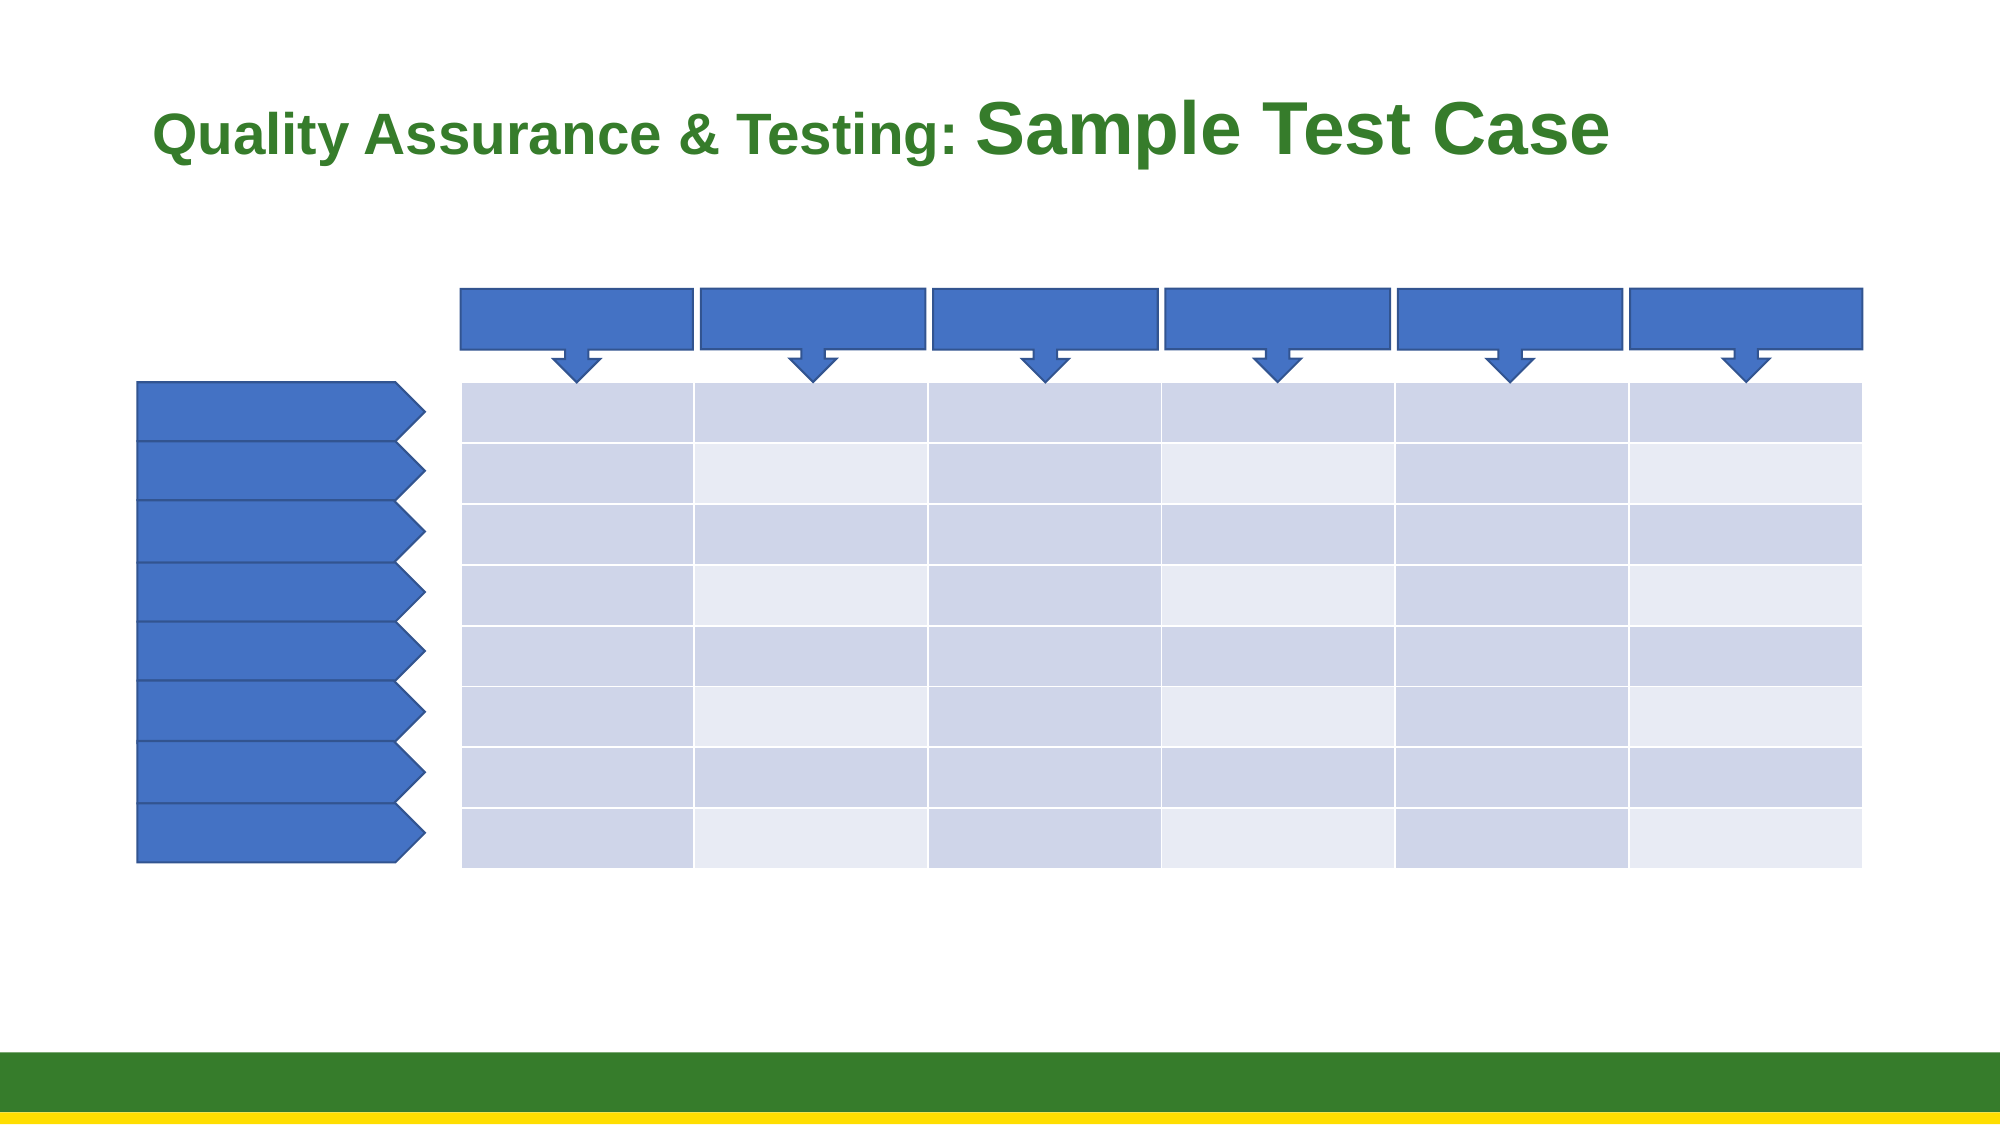

# Quality Assurance & Testing: Sample Test Case

|  |  |  |  |  |  |
| --- | --- | --- | --- | --- | --- |
|  |  |  |  |  |  |
|  |  |  |  |  |  |
|  |  |  |  |  |  |
|  |  |  |  |  |  |
|  |  |  |  |  |  |
|  |  |  |  |  |  |
|  |  |  |  |  |  |

19.12.2019
Capstone Project 2019 – IOS team
31